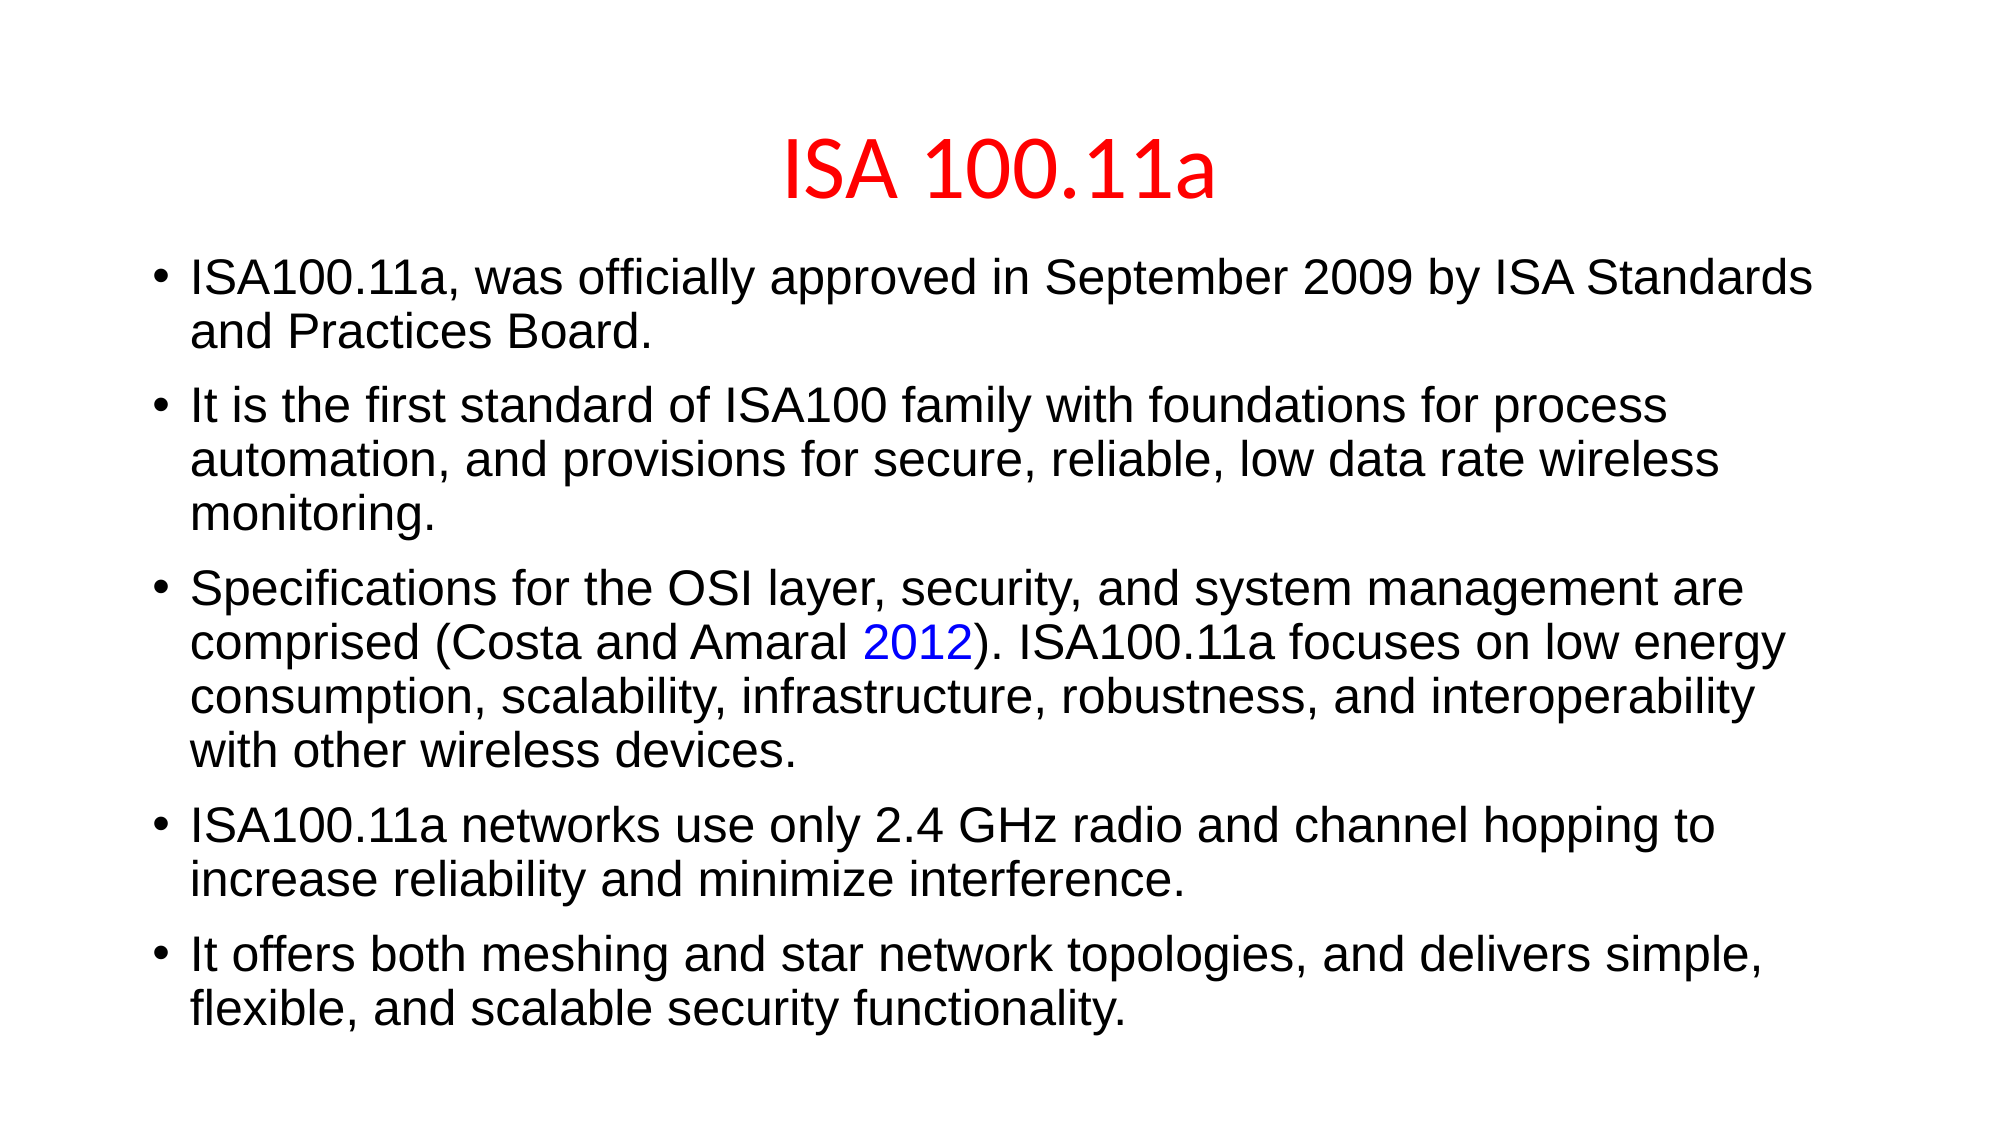

# ISA 100.11a
ISA100.11a, was officially approved in September 2009 by ISA Standards and Practices Board.
It is the first standard of ISA100 family with foundations for process automation, and provisions for secure, reliable, low data rate wireless monitoring.
Specifications for the OSI layer, security, and system management are comprised (Costa and Amaral 2012). ISA100.11a focuses on low energy consumption, scalability, infrastructure, robustness, and interoperability with other wireless devices.
ISA100.11a networks use only 2.4 GHz radio and channel hopping to increase reliability and minimize interference.
It offers both meshing and star network topologies, and delivers simple, flexible, and scalable security functionality.